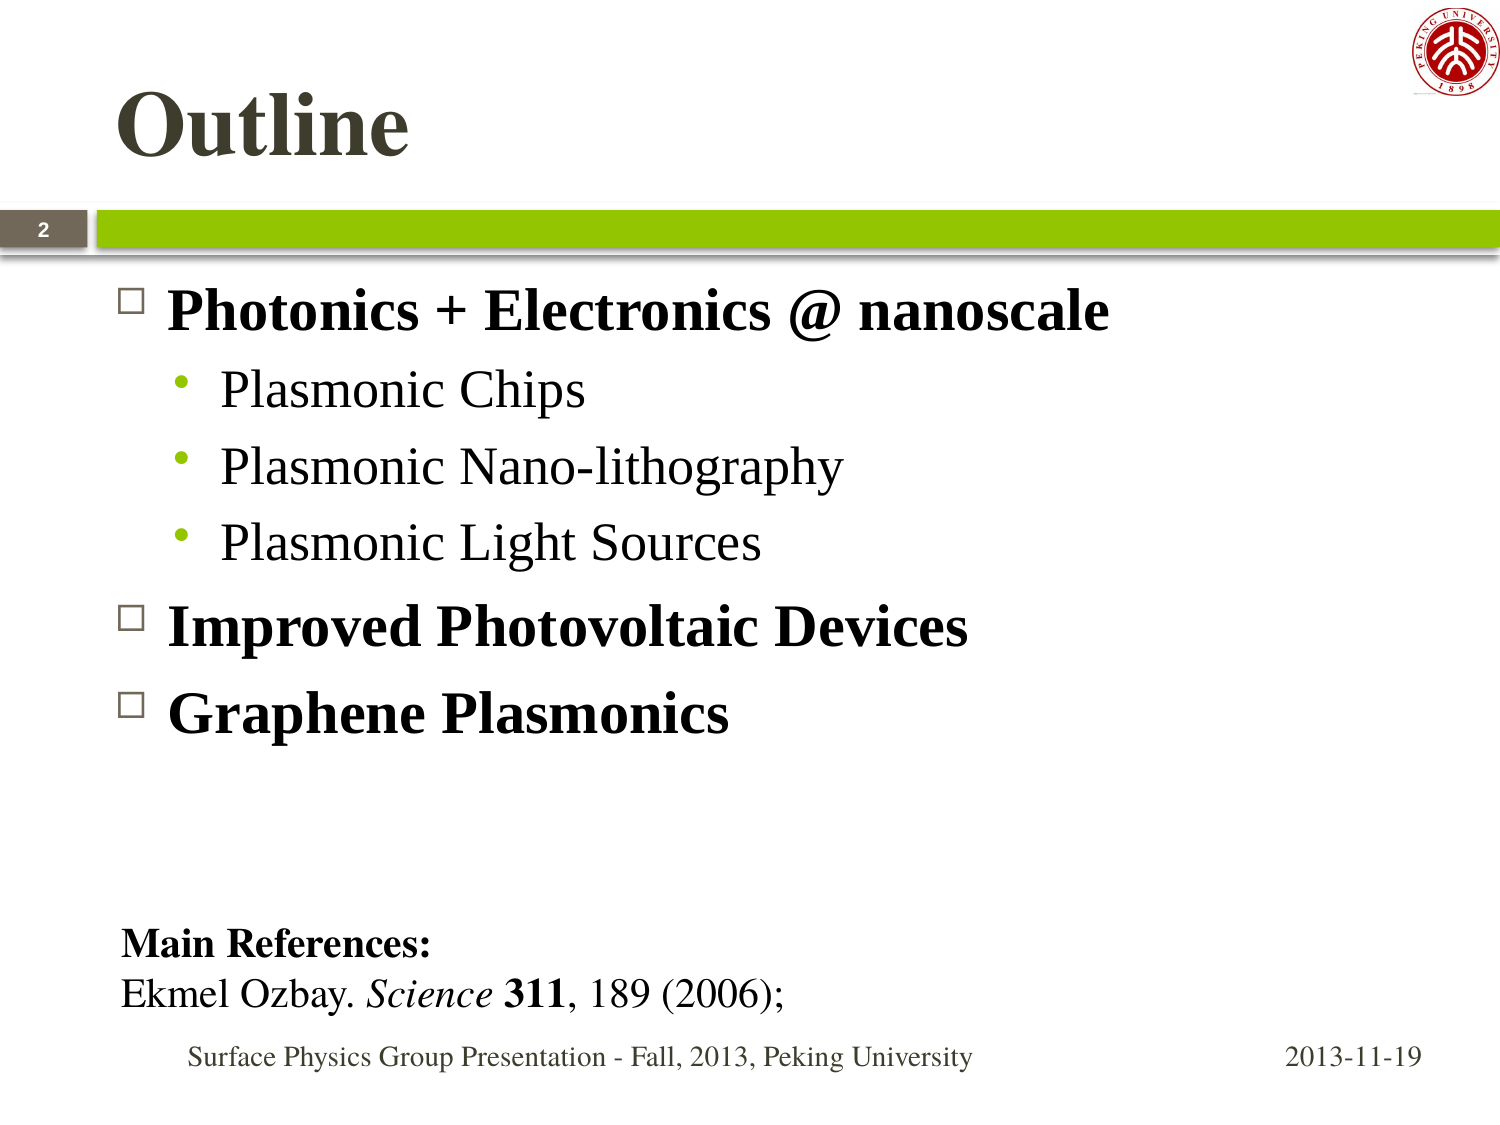

# Outline
2
Photonics + Electronics @ nanoscale
Plasmonic Chips
Plasmonic Nano-lithography
Plasmonic Light Sources
Improved Photovoltaic Devices
Graphene Plasmonics
Main References:
Ekmel Ozbay. Science 311, 189 (2006);
Surface Physics Group Presentation - Fall, 2013, Peking University
2013-11-19